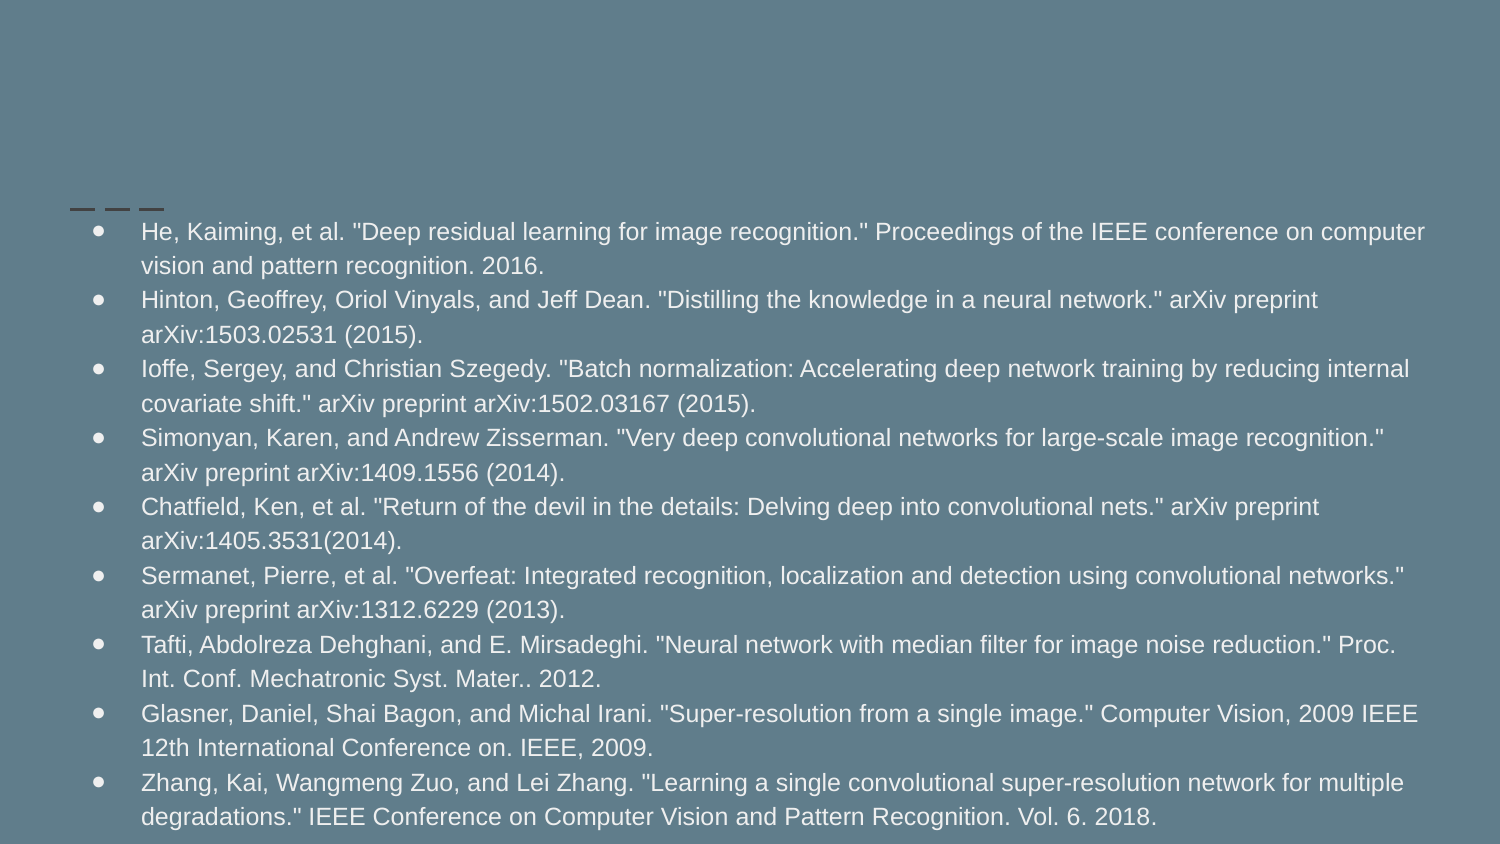

He, Kaiming, et al. "Deep residual learning for image recognition." Proceedings of the IEEE conference on computer vision and pattern recognition. 2016.
Hinton, Geoffrey, Oriol Vinyals, and Jeff Dean. "Distilling the knowledge in a neural network." arXiv preprint arXiv:1503.02531 (2015).
Ioffe, Sergey, and Christian Szegedy. "Batch normalization: Accelerating deep network training by reducing internal covariate shift." arXiv preprint arXiv:1502.03167 (2015).
Simonyan, Karen, and Andrew Zisserman. "Very deep convolutional networks for large-scale image recognition." arXiv preprint arXiv:1409.1556 (2014).
Chatfield, Ken, et al. "Return of the devil in the details: Delving deep into convolutional nets." arXiv preprint arXiv:1405.3531(2014).
Sermanet, Pierre, et al. "Overfeat: Integrated recognition, localization and detection using convolutional networks." arXiv preprint arXiv:1312.6229 (2013).
Tafti, Abdolreza Dehghani, and E. Mirsadeghi. "Neural network with median filter for image noise reduction." Proc. Int. Conf. Mechatronic Syst. Mater.. 2012.
Glasner, Daniel, Shai Bagon, and Michal Irani. "Super-resolution from a single image." Computer Vision, 2009 IEEE 12th International Conference on. IEEE, 2009.
Zhang, Kai, Wangmeng Zuo, and Lei Zhang. "Learning a single convolutional super-resolution network for multiple degradations." IEEE Conference on Computer Vision and Pattern Recognition. Vol. 6. 2018.